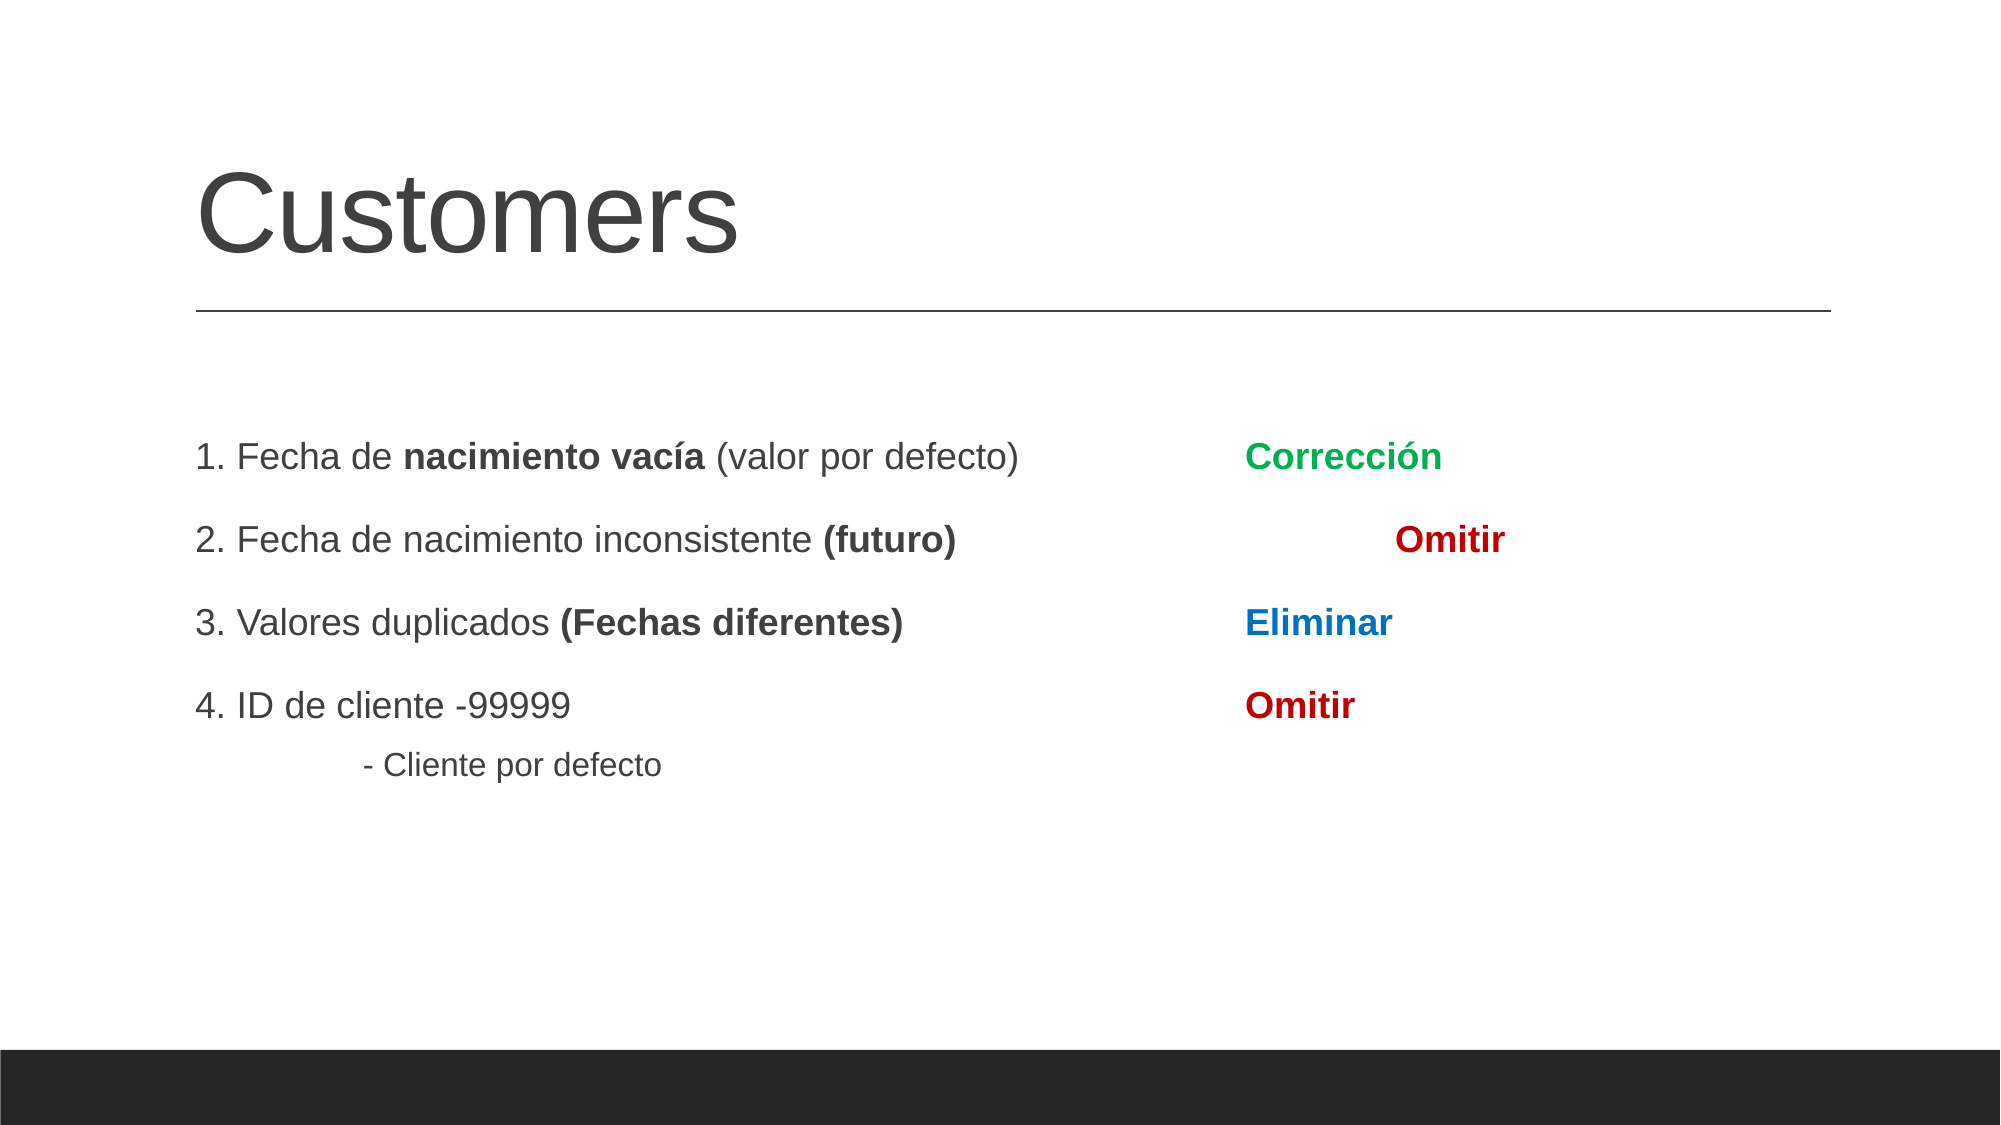

# Customers
1. Fecha de nacimiento vacía (valor por defecto)		Corrección
2. Fecha de nacimiento inconsistente (futuro)			Omitir
3. Valores duplicados (Fechas diferentes)			Eliminar
4. ID de cliente -99999					Omitir
	- Cliente por defecto